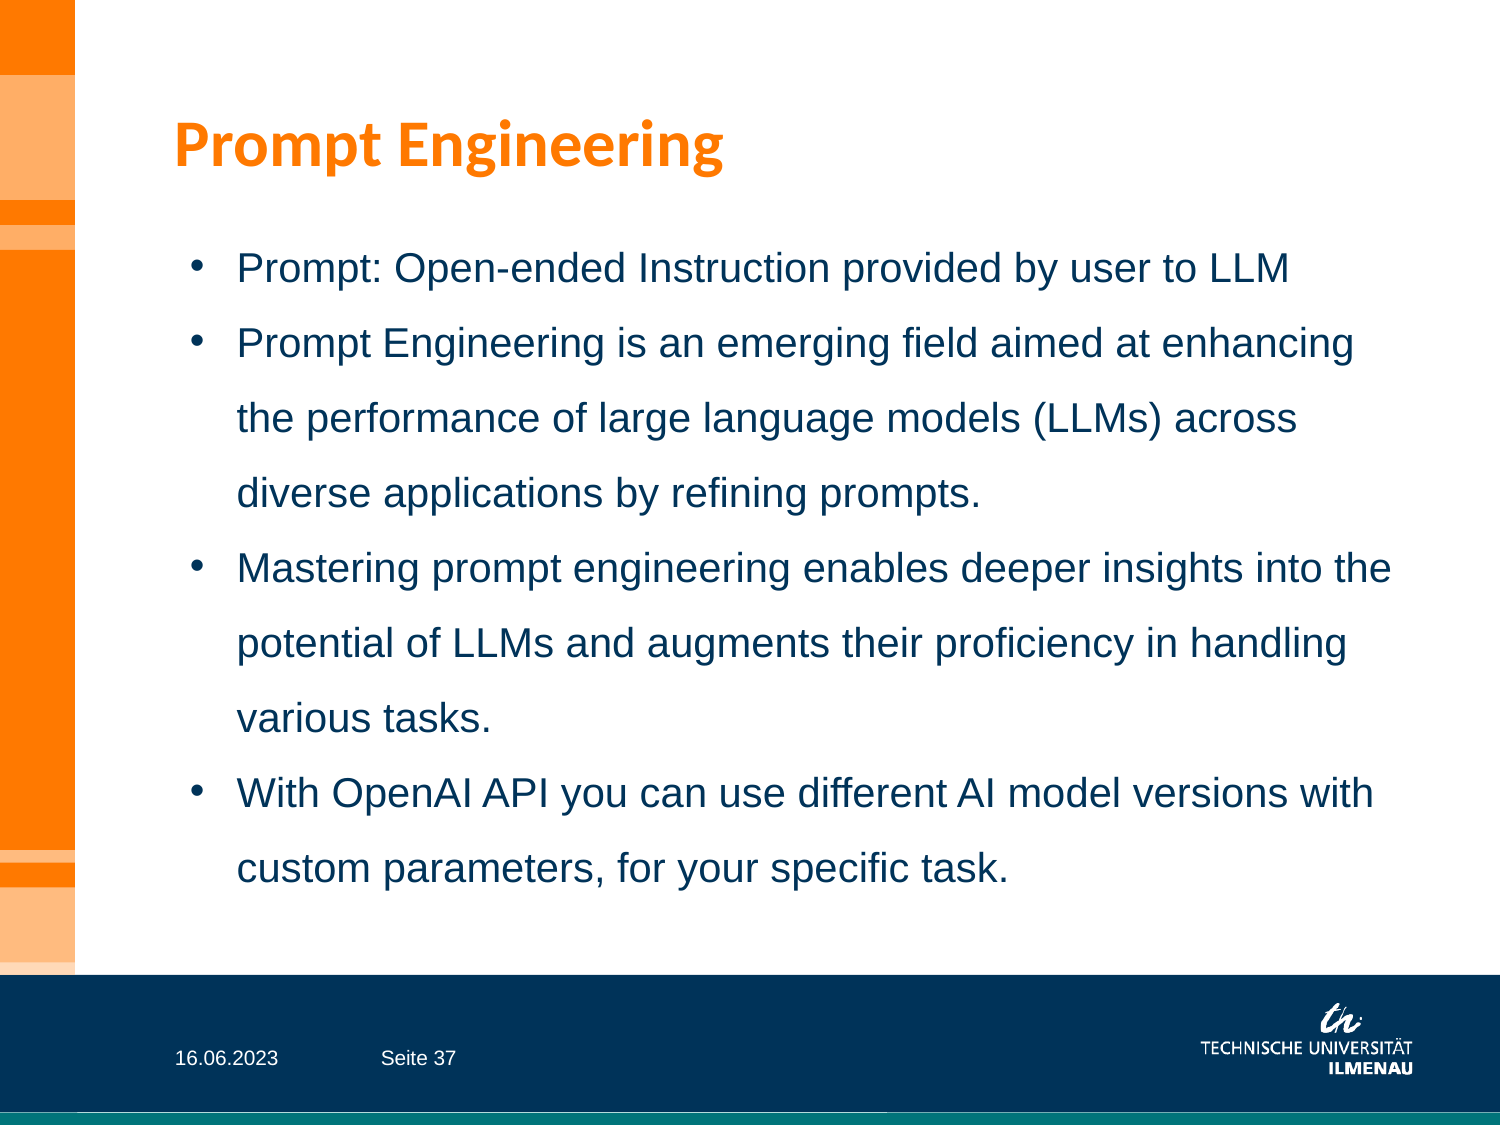

Prompt Engineering

Prompt: Open-ended Instruction provided by user to LLM
Prompt Engineering is an emerging field aimed at enhancing the performance of large language models (LLMs) across diverse applications by refining prompts.
Mastering prompt engineering enables deeper insights into the potential of LLMs and augments their proficiency in handling various tasks.
With OpenAI API you can use different AI model versions with custom parameters, for your specific task.

16.06.2023
Seite 37